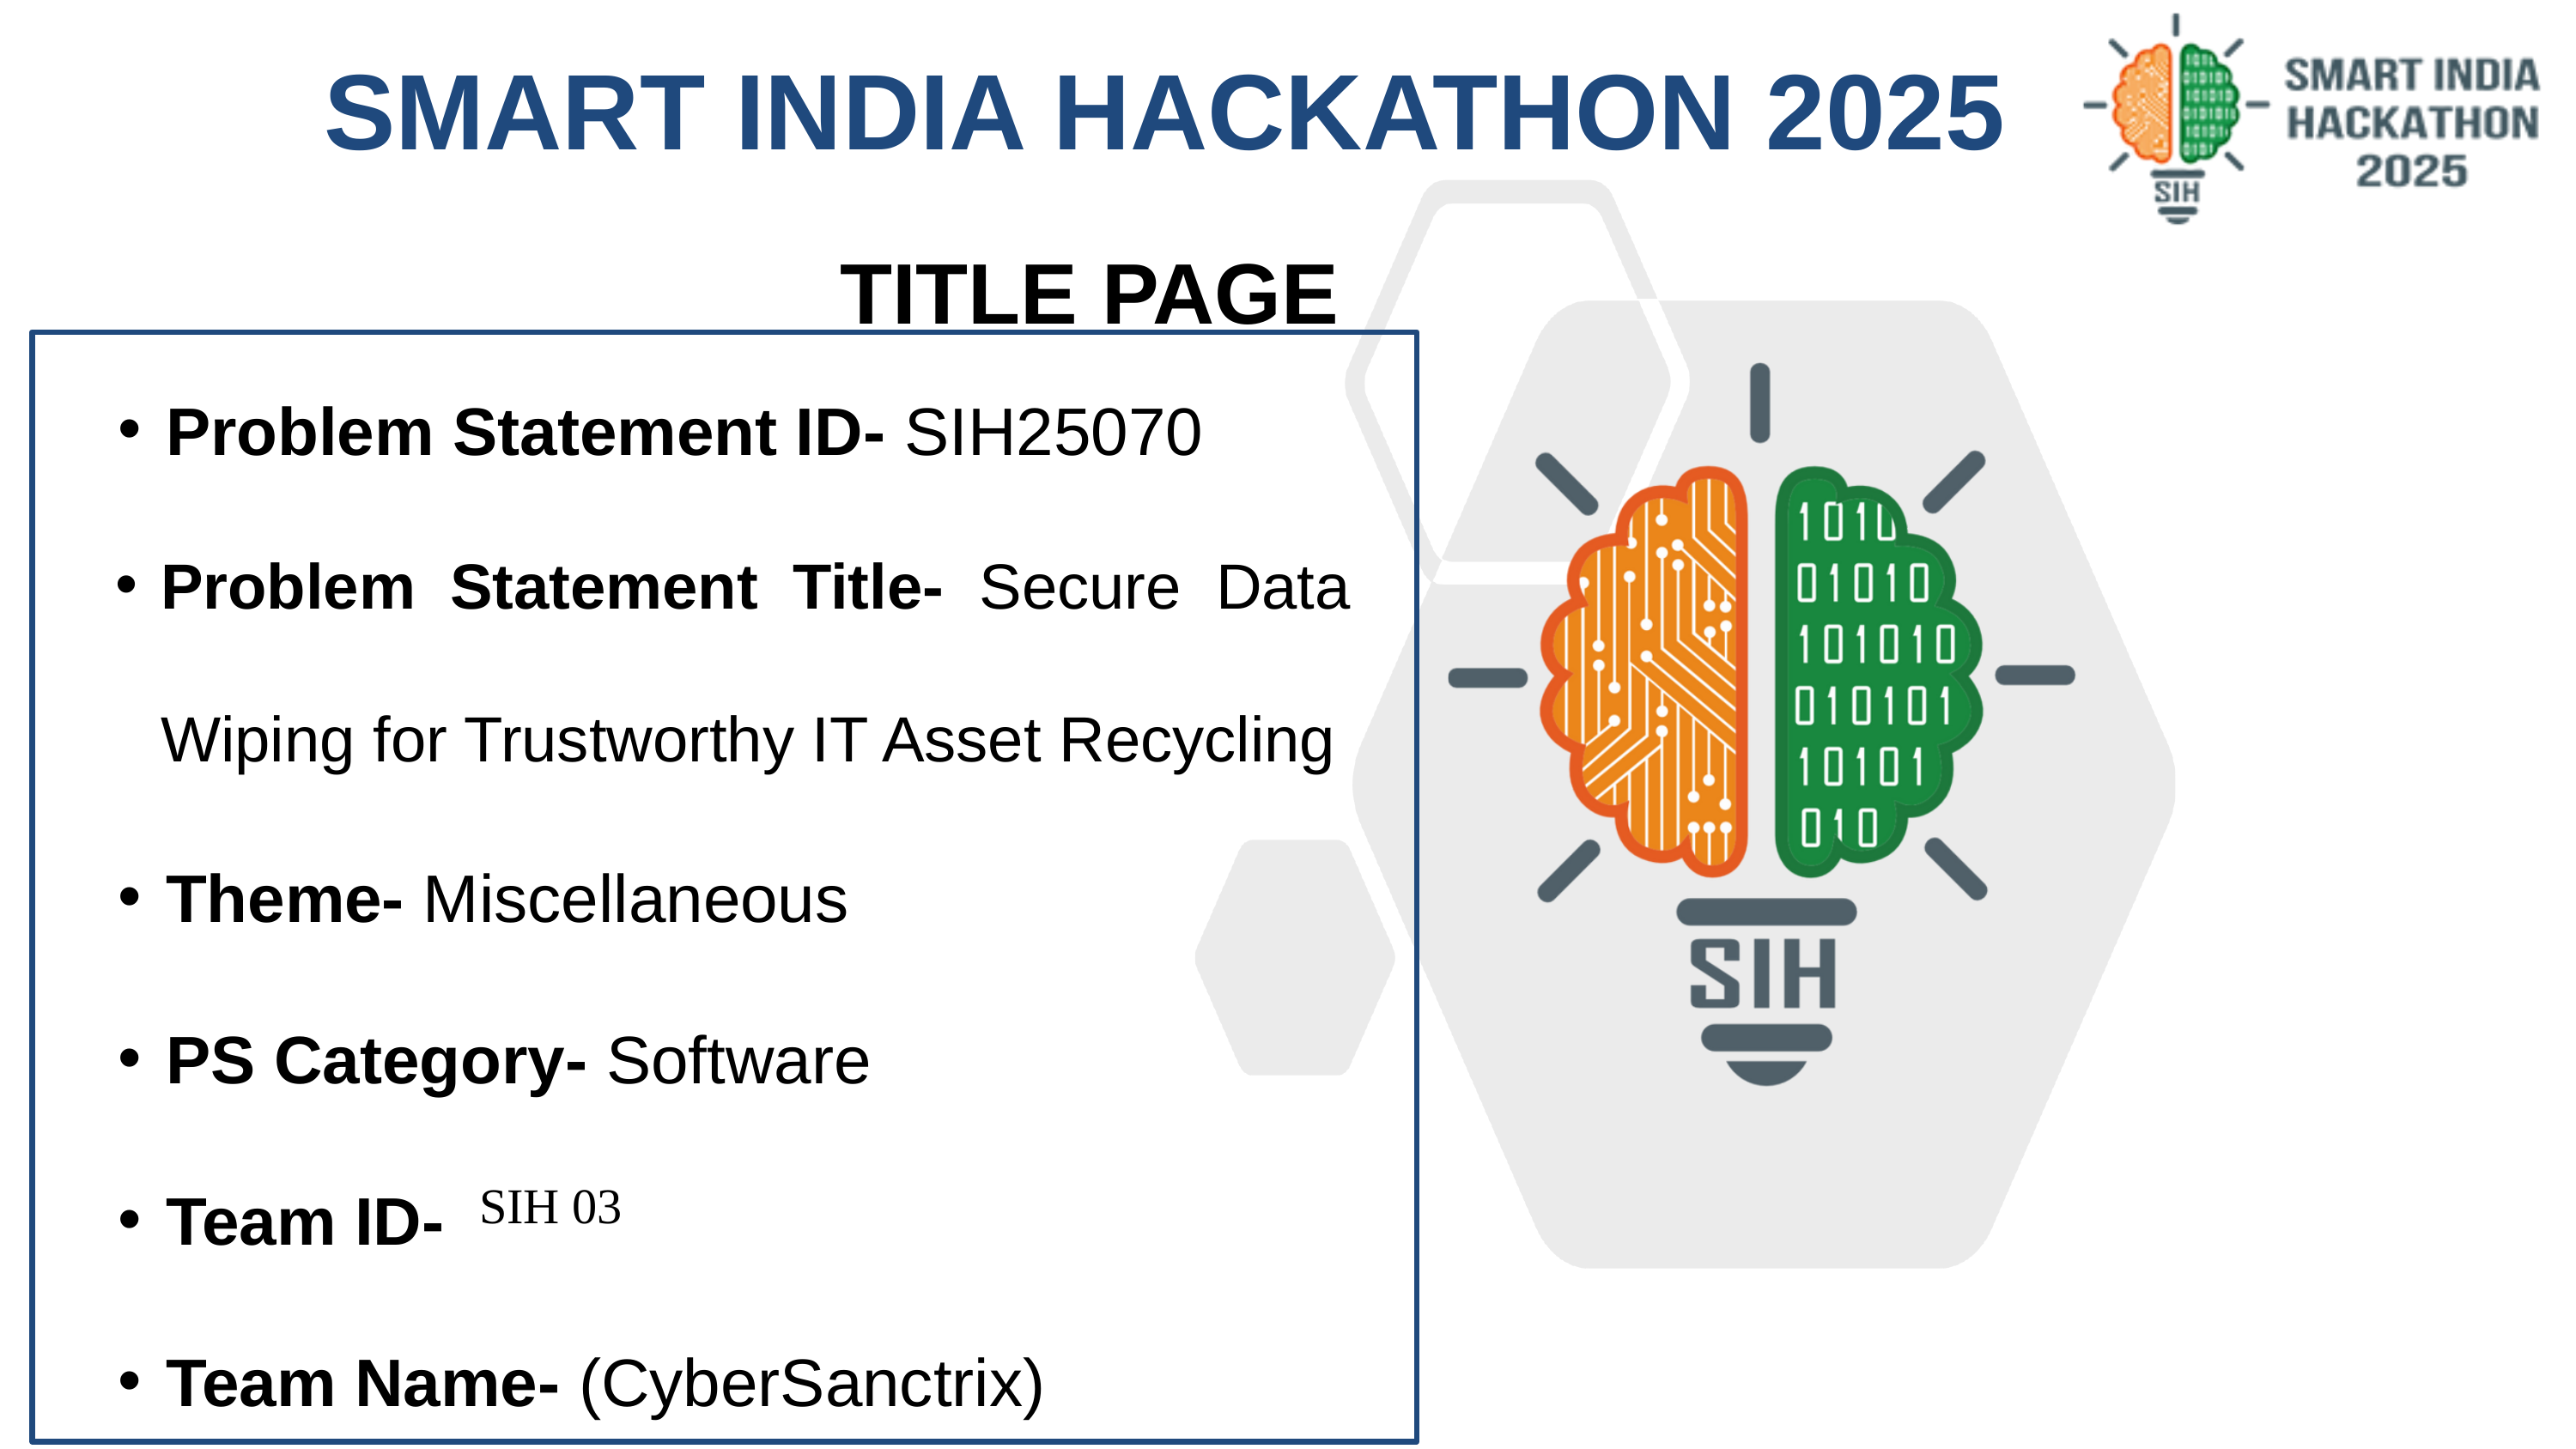

SMART INDIA HACKATHON 2025

TITLE PAGE

Problem Statement ID- SIH25070
Problem Statement Title- Secure Data Wiping for Trustworthy IT Asset Recycling
Theme- Miscellaneous
PS Category- Software
Team ID-
Team Name- (CyberSanctrix)

SIH 03